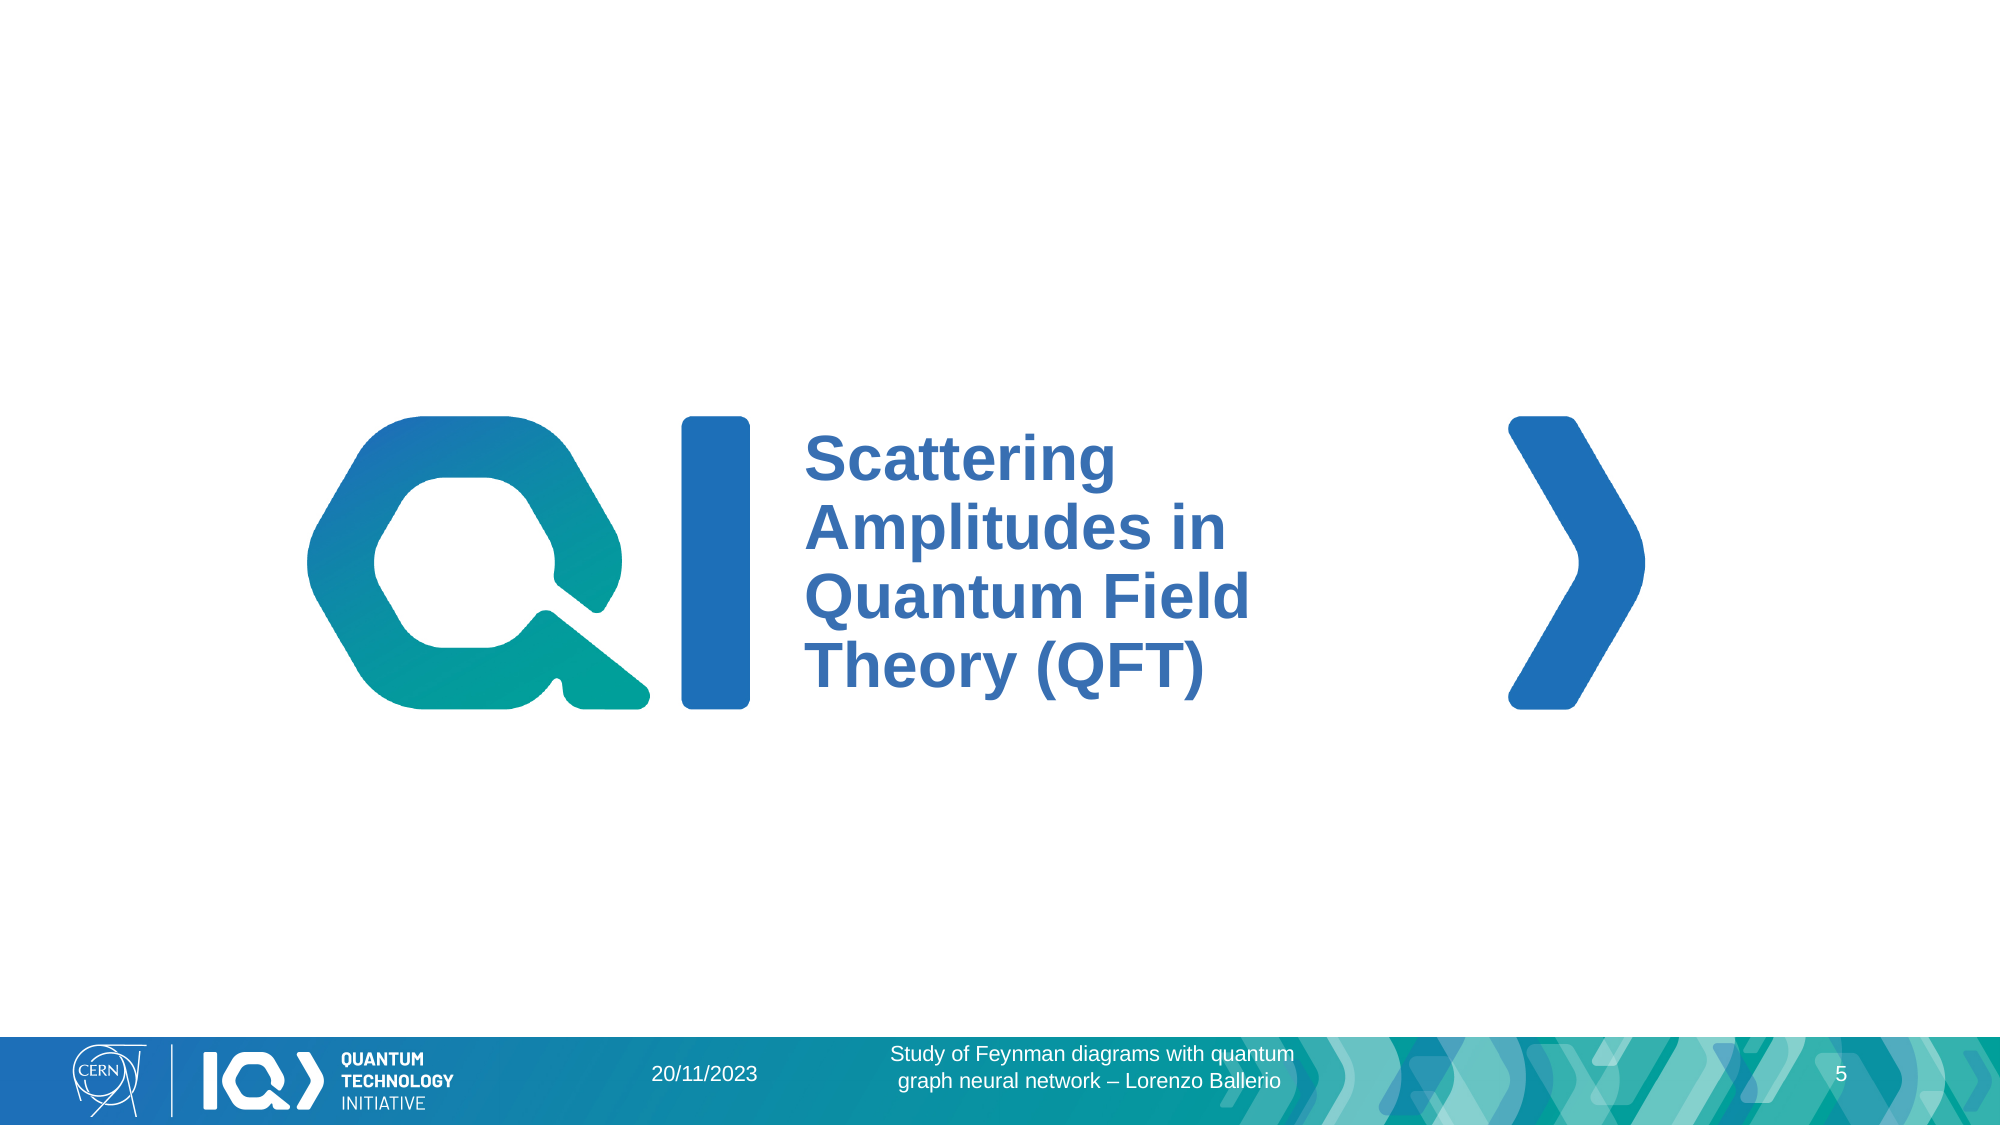

Scattering Amplitudes in Quantum Field Theory (QFT)
20/11/2023
5
Study of Feynman diagrams with quantum graph neural network – Lorenzo Ballerio